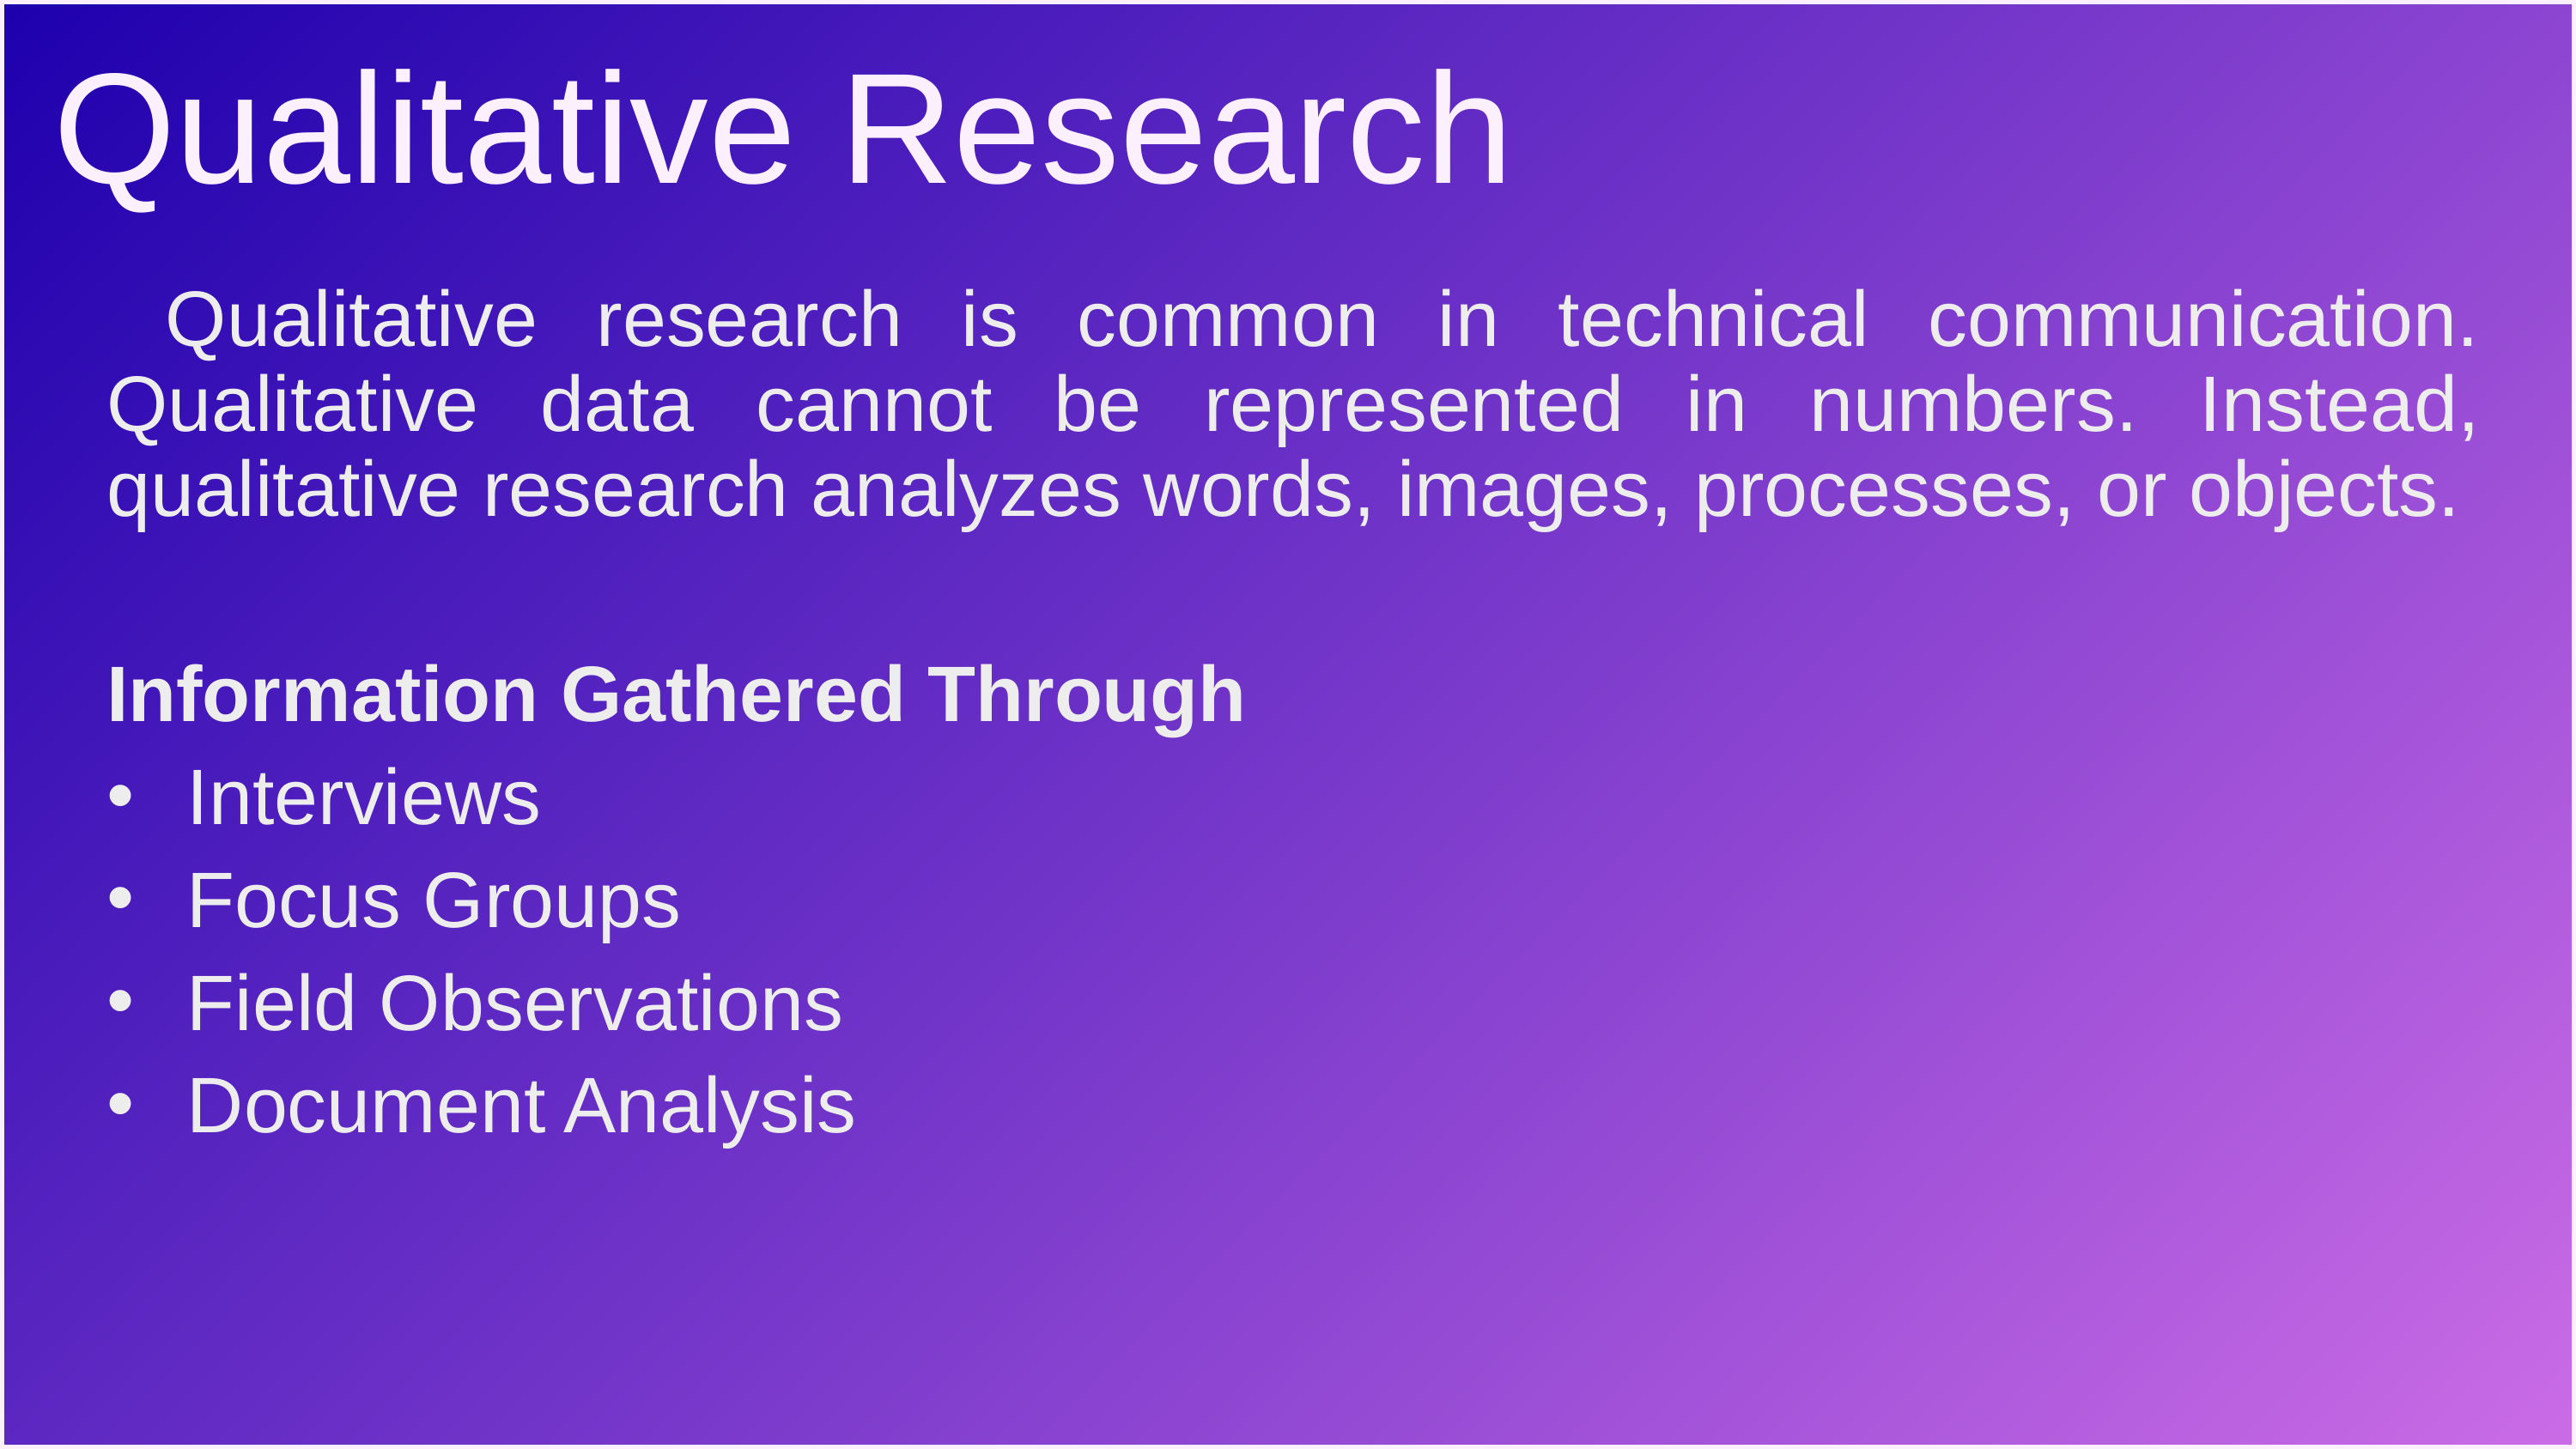

Qualitative Research
 Qualitative research is common in technical communication. Qualitative data cannot be represented in numbers. Instead, qualitative research analyzes words, images, processes, or objects.

Information Gathered Through
Interviews
Focus Groups
Field Observations
Document Analysis